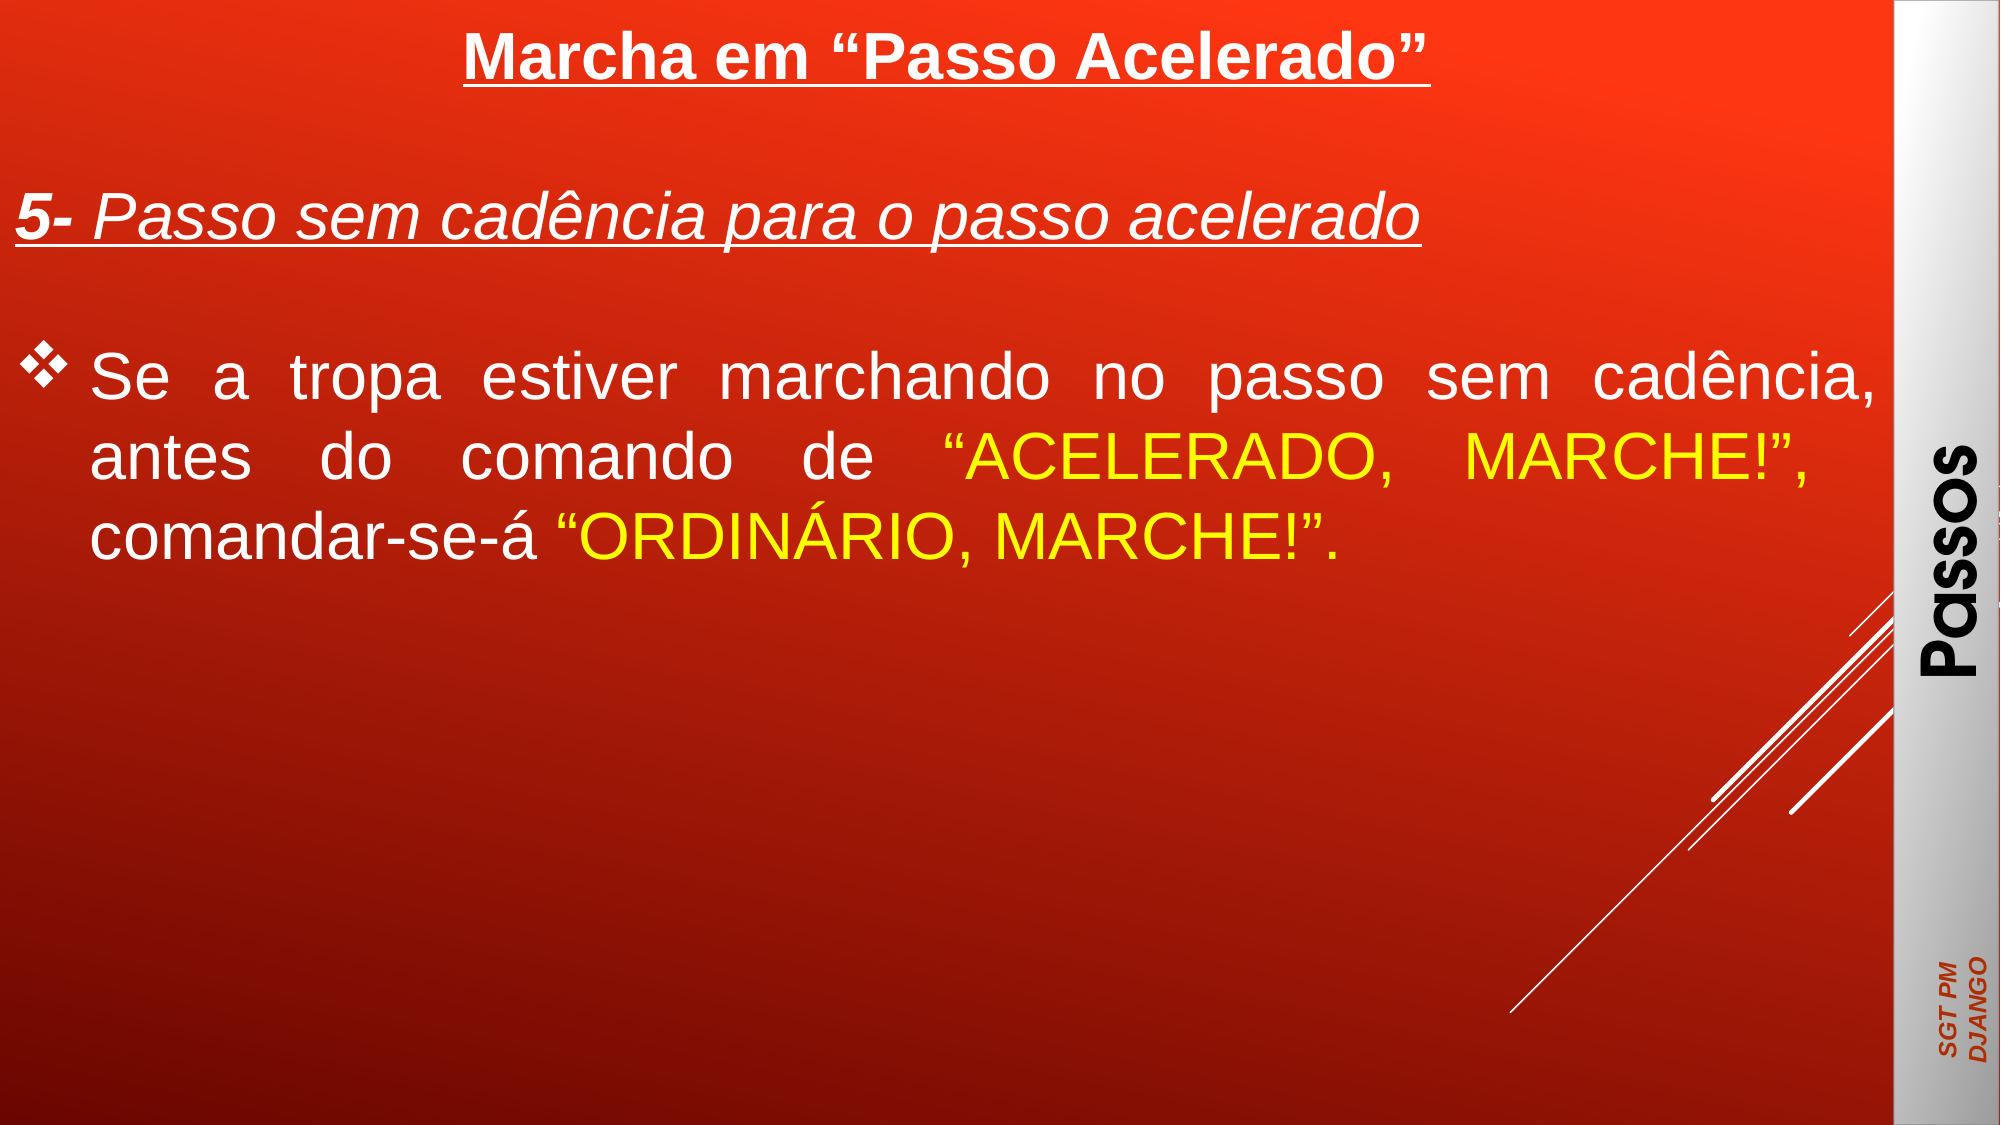

Marcha em “Passo Acelerado”

5- Passo sem cadência para o passo acelerado

Se a tropa estiver marchando no passo sem cadência, antes do comando de “ACELERADO, MARCHE!”,  comandar-se-á “ORDINÁRIO, MARCHE!”.
Passos
SGT PM DJANGO